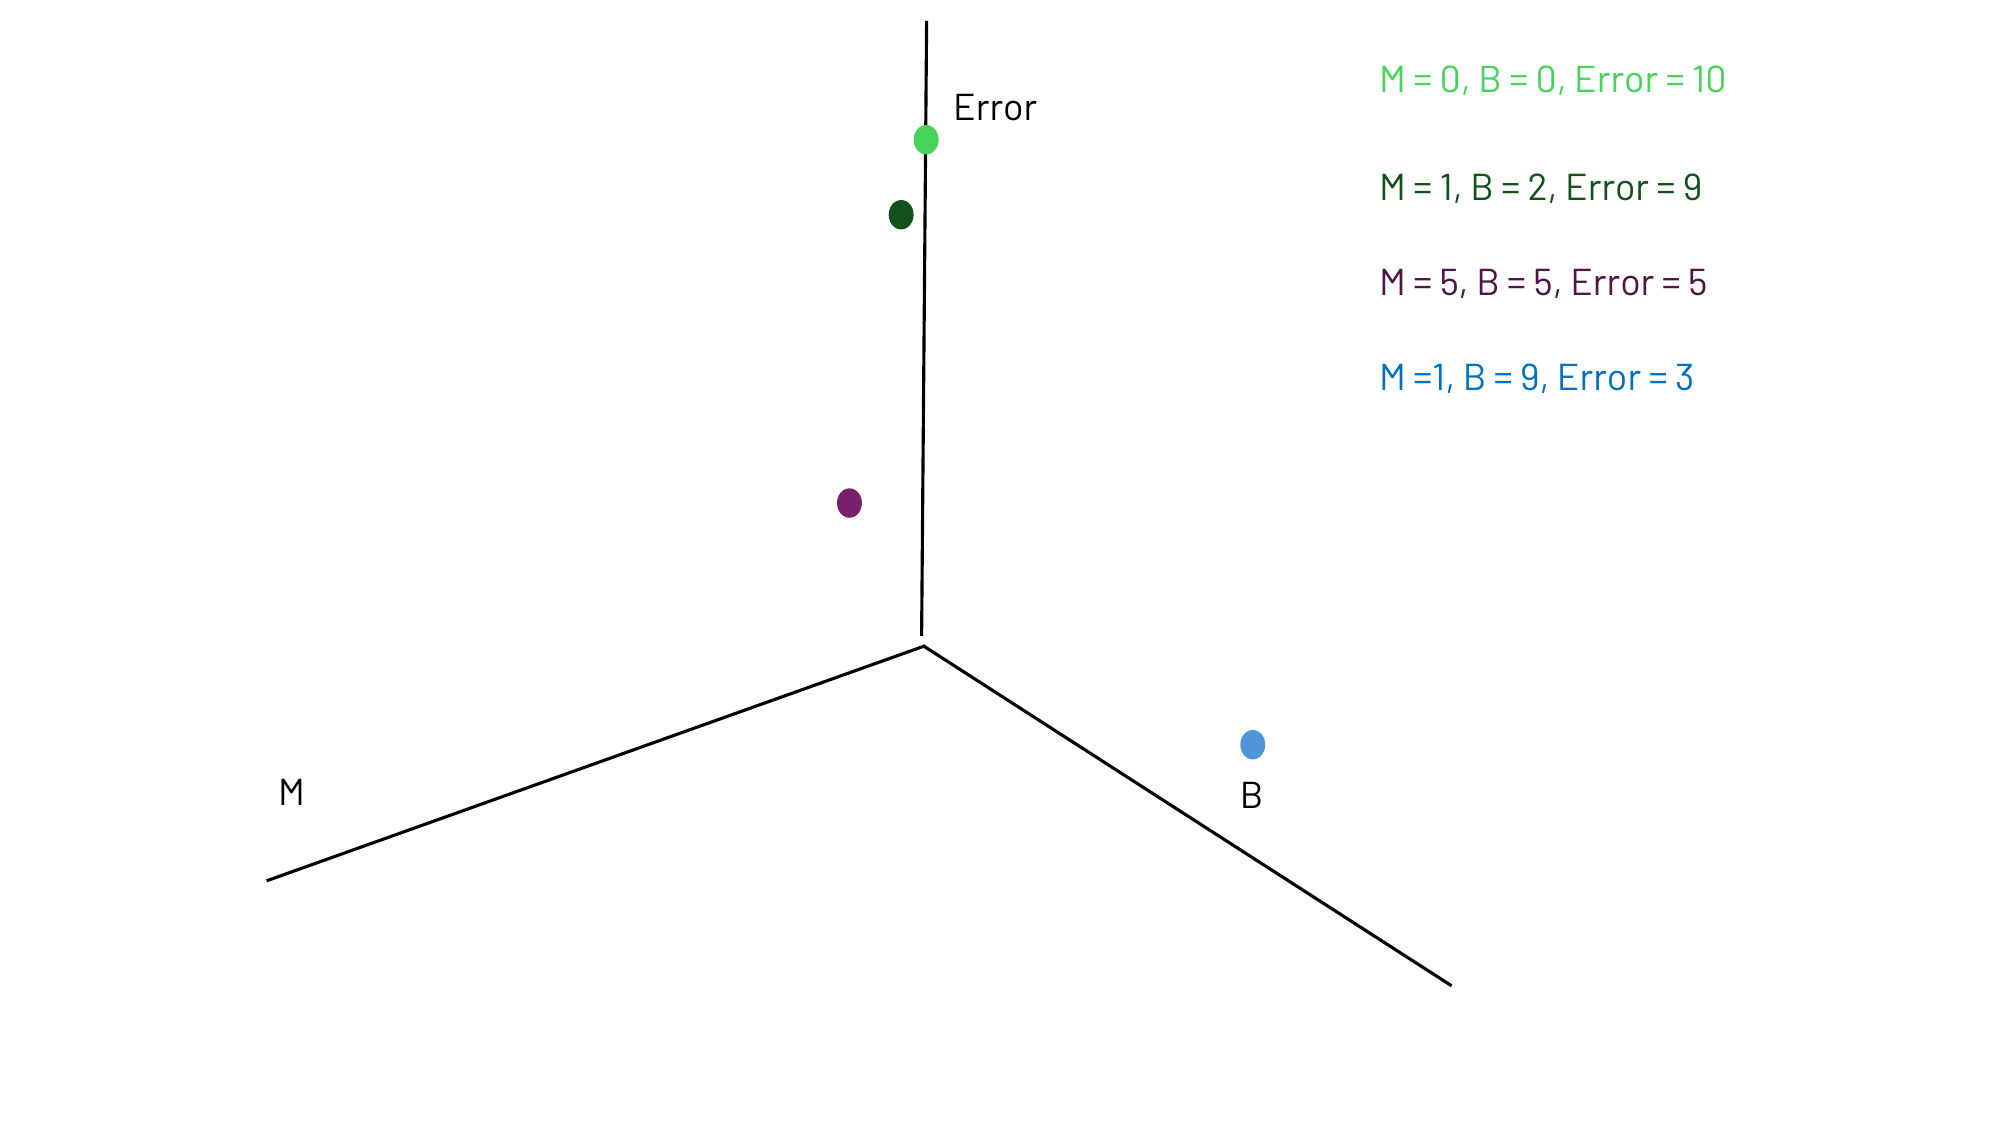

M = 0, B = 0, Error = 10
Error

M = 1, B = 2, Error = 9

M = 5, B = 5, Error = 5
M =1, B = 9, Error = 3

M
B